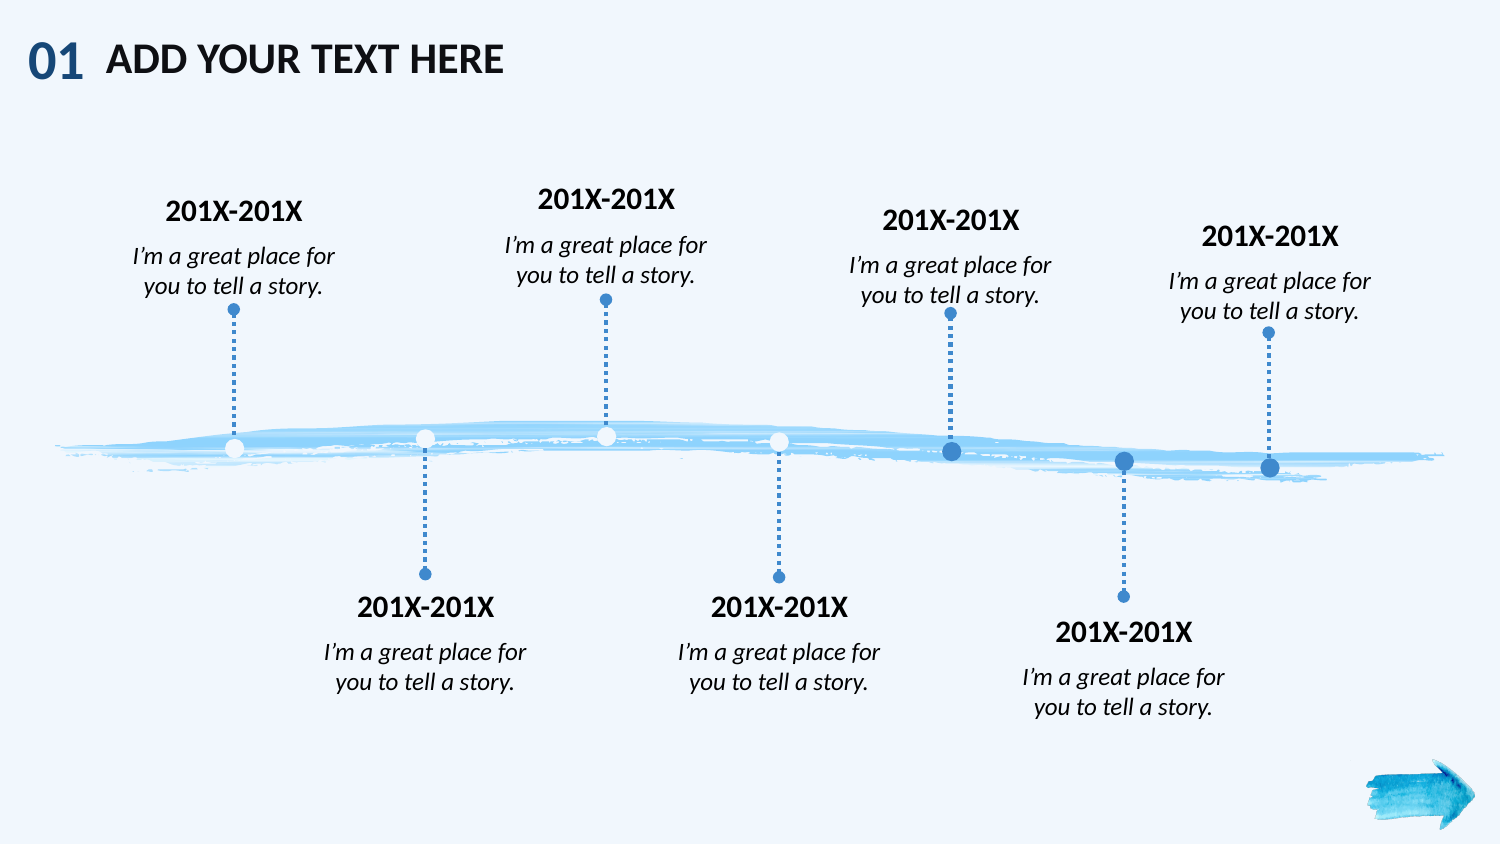

201X-201X
I’m a great place for you to tell a story.
201X-201X
I’m a great place for you to tell a story.
201X-201X
I’m a great place for you to tell a story.
201X-201X
I’m a great place for you to tell a story.

201X-201X
I’m a great place for you to tell a story.
201X-201X
I’m a great place for you to tell a story.
201X-201X
I’m a great place for you to tell a story.